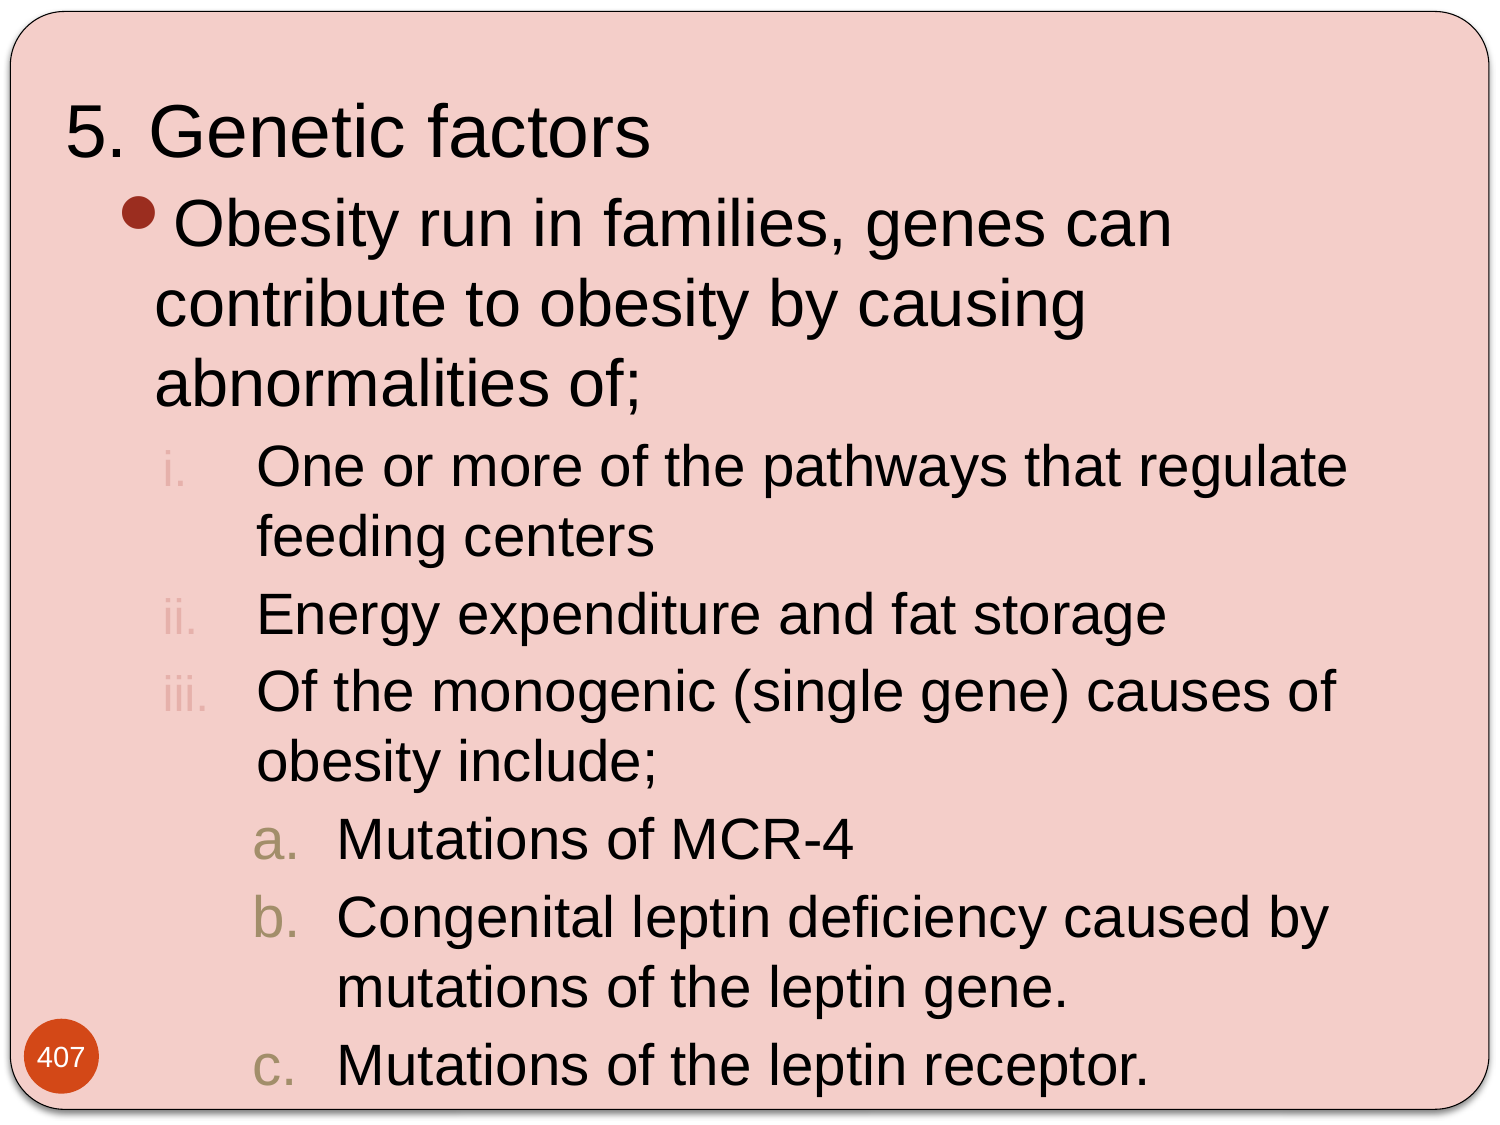

5. Genetic factors
Obesity run in families, genes can contribute to obesity by causing abnormalities of;
One or more of the pathways that regulate feeding centers
Energy expenditure and fat storage
Of the monogenic (single gene) causes of obesity include;
Mutations of MCR-4
Congenital leptin deficiency caused by mutations of the leptin gene.
Mutations of the leptin receptor.

407